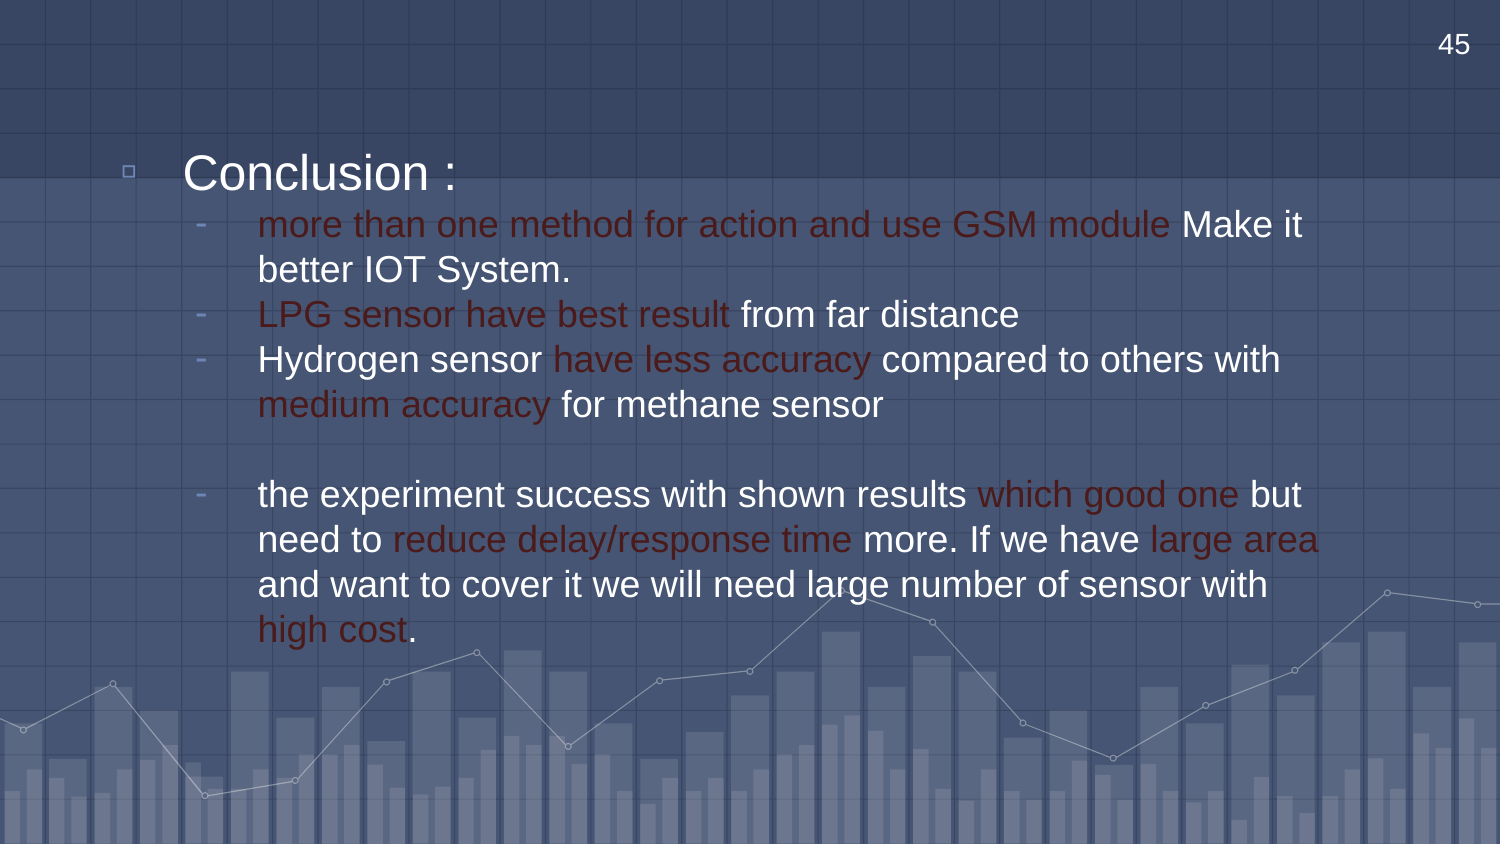

45
Conclusion :
more than one method for action and use GSM module Make it better IOT System.
LPG sensor have best result from far distance
Hydrogen sensor have less accuracy compared to others with medium accuracy for methane sensor

the experiment success with shown results which good one but need to reduce delay/response time more. If we have large area and want to cover it we will need large number of sensor with high cost.